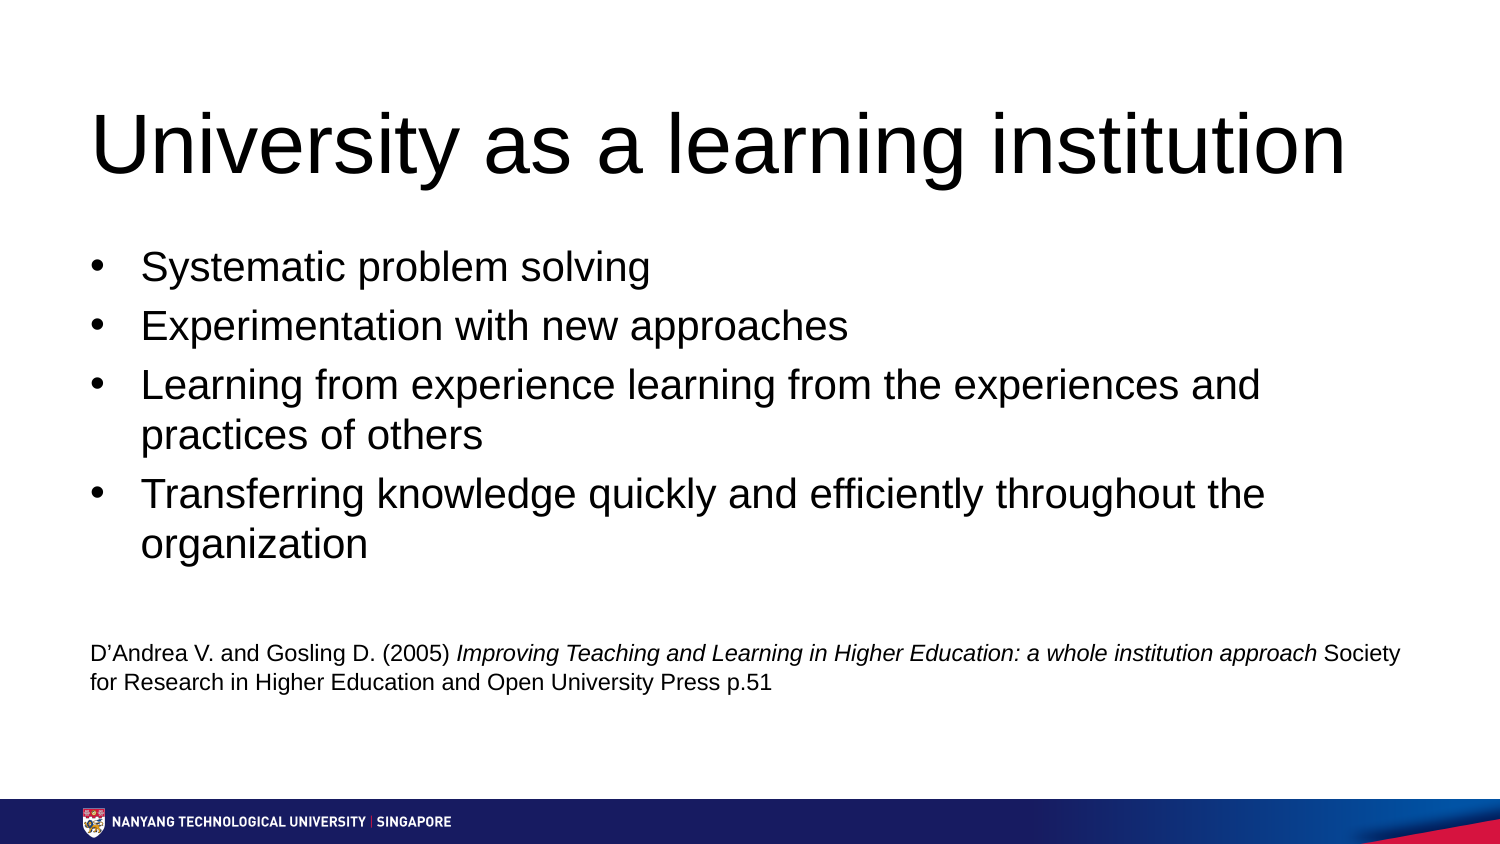

# University as a learning institution
Systematic problem solving
Experimentation with new approaches
Learning from experience learning from the experiences and practices of others
Transferring knowledge quickly and efficiently throughout the organization

D’Andrea V. and Gosling D. (2005) Improving Teaching and Learning in Higher Education: a whole institution approach Society for Research in Higher Education and Open University Press p.51